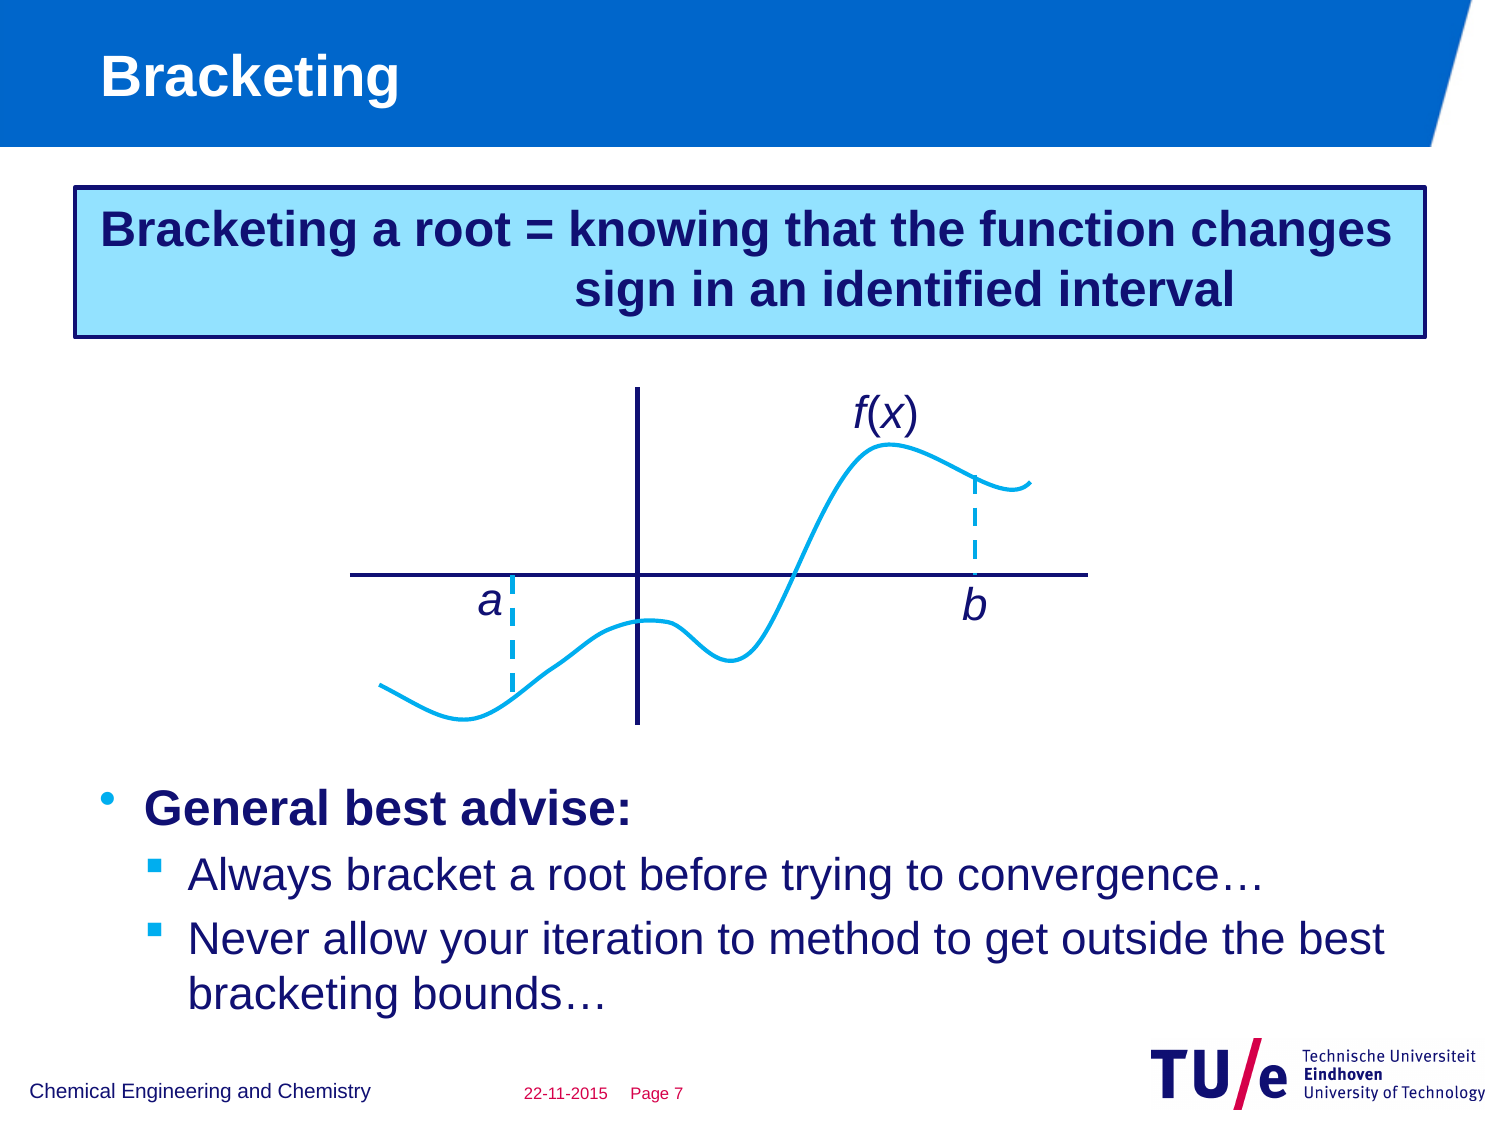

# Bracketing

Bracketing a root = knowing that the function changes
                                  sign in an identified interval
f(x)

a
b
General best advise:
Always bracket a root before trying to convergence…
Never allow your iteration to method to get outside the best bracketing bounds…
Chemical Engineering and Chemistry
22-11-2015
Page 7